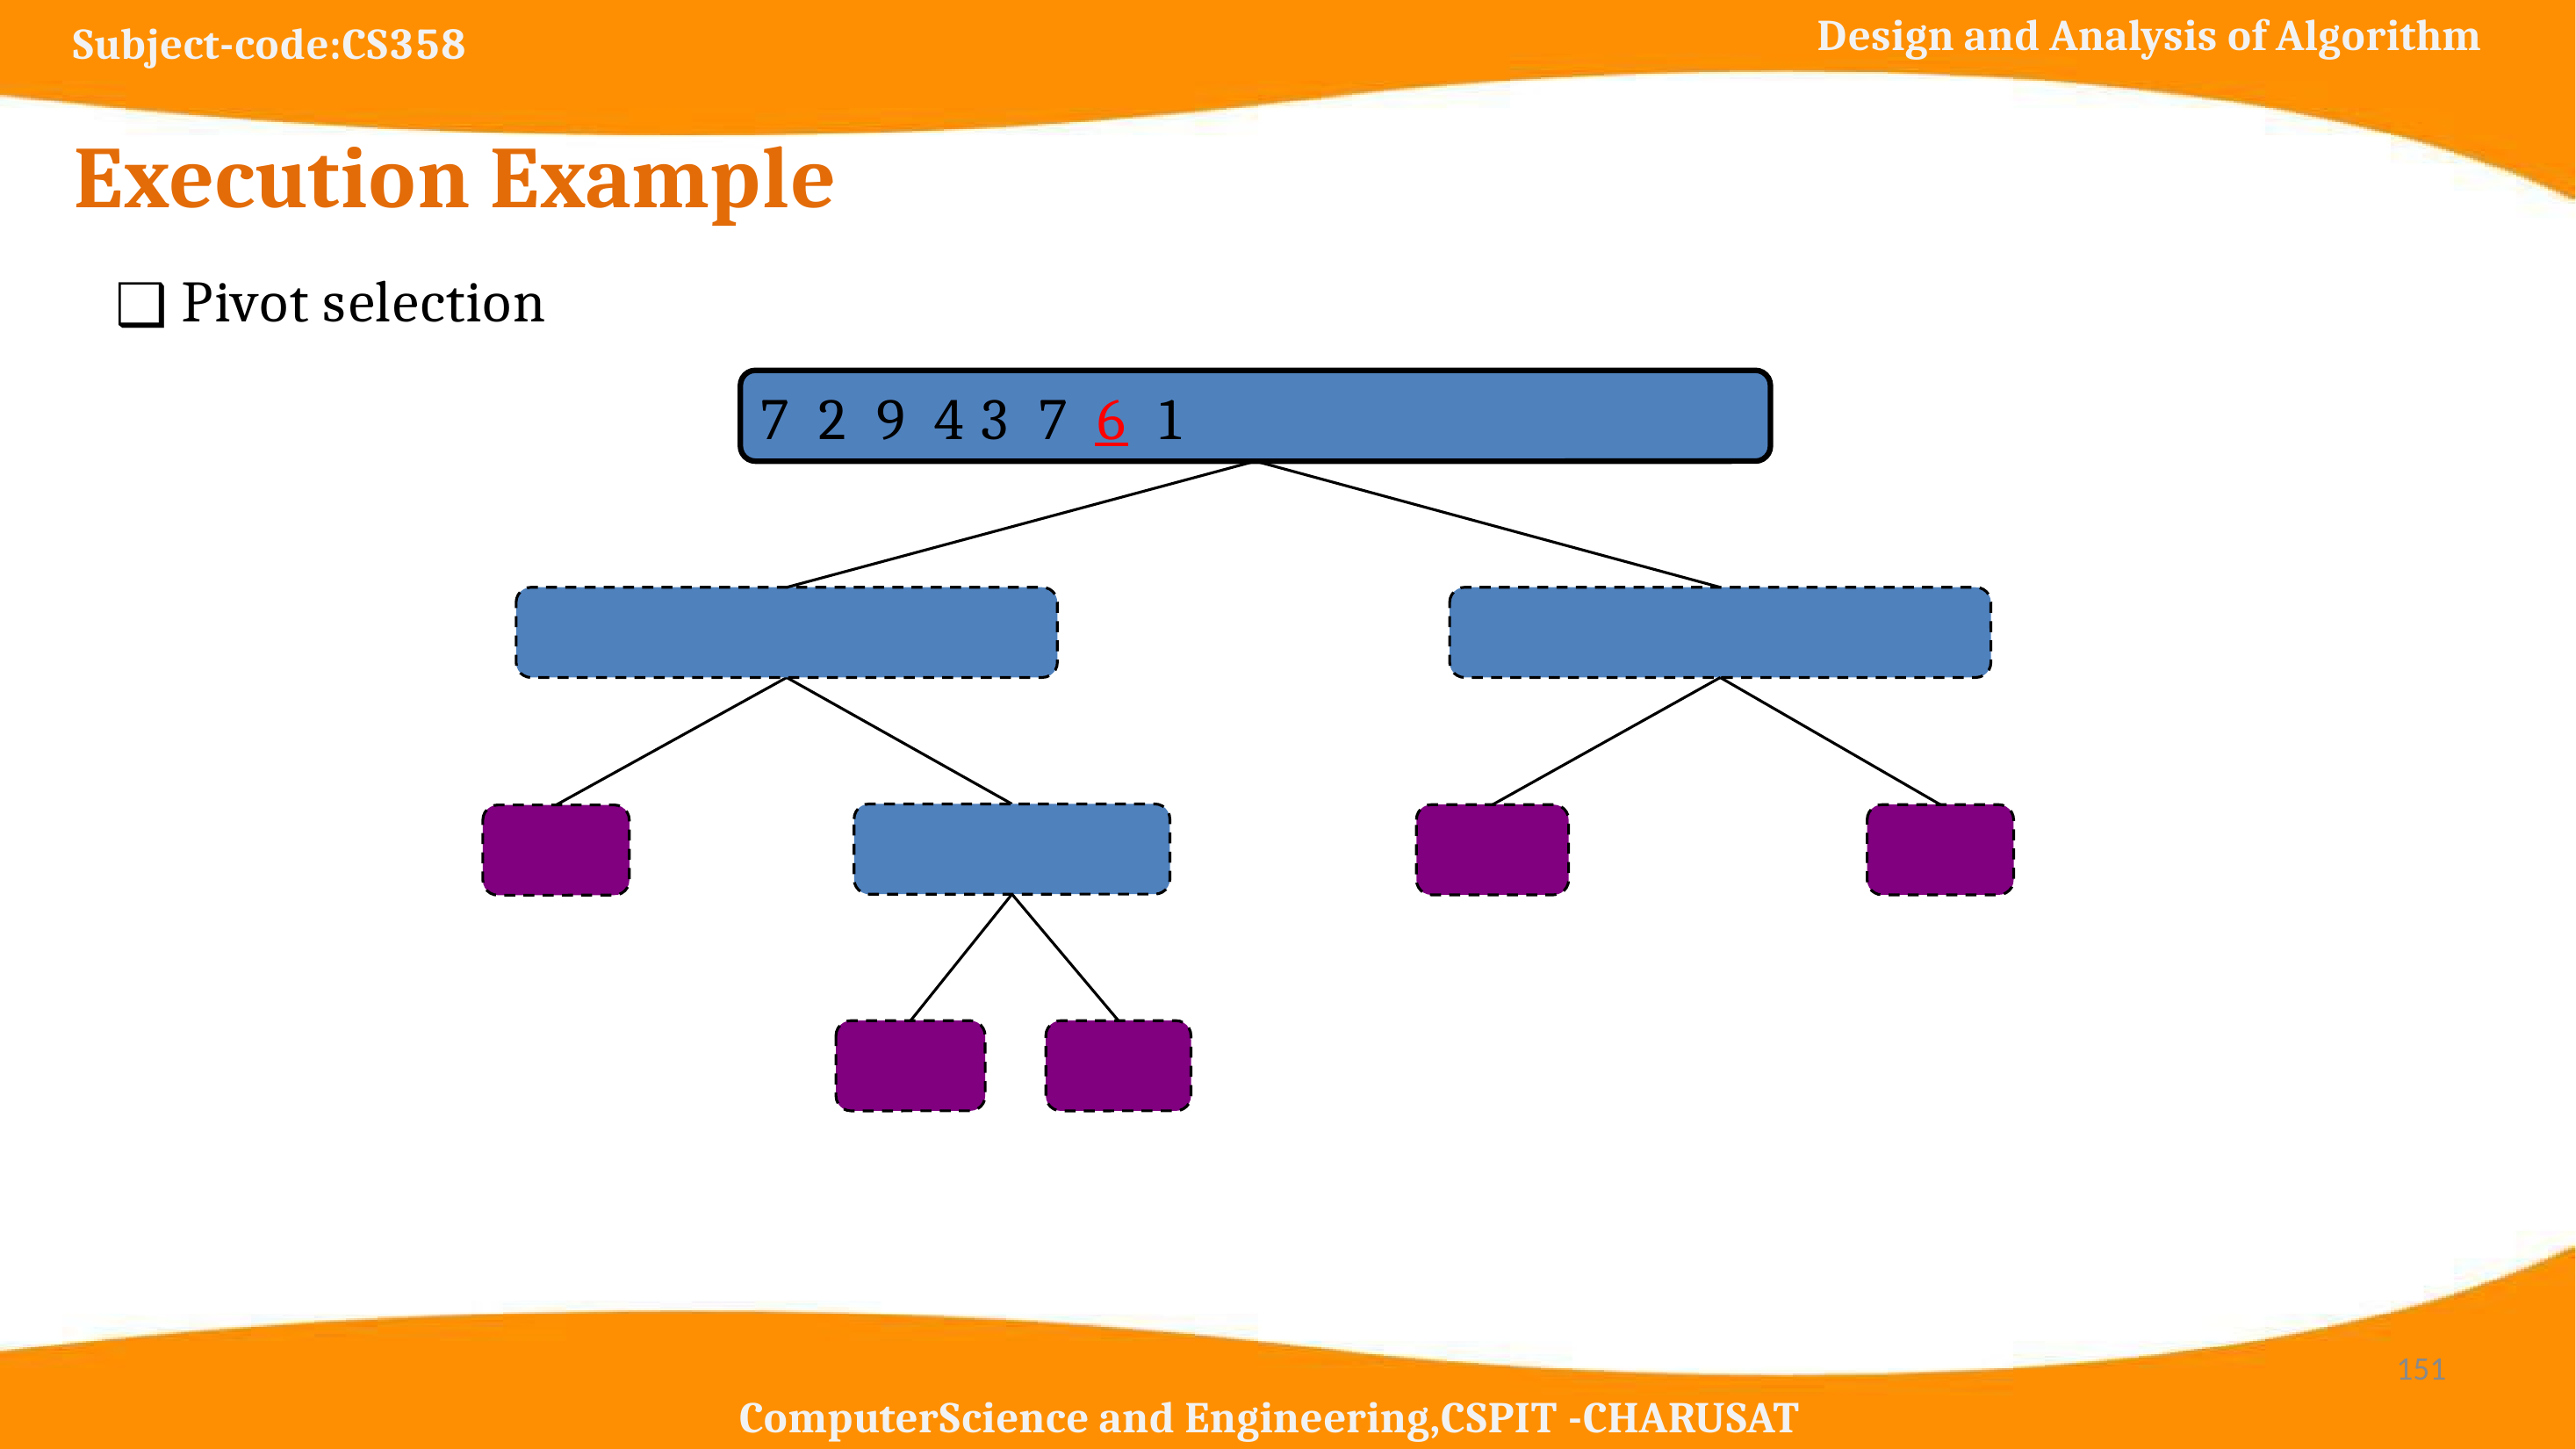

# Execution Example
Pivot selection
7  2  9  4 3  7  6  1  →  1  2  3  4  6  7  8
7  2  9  4  →  2  4  7
3  8  6  1  →  1  3  8
9  4  →  4
3 →
8 →
2

151